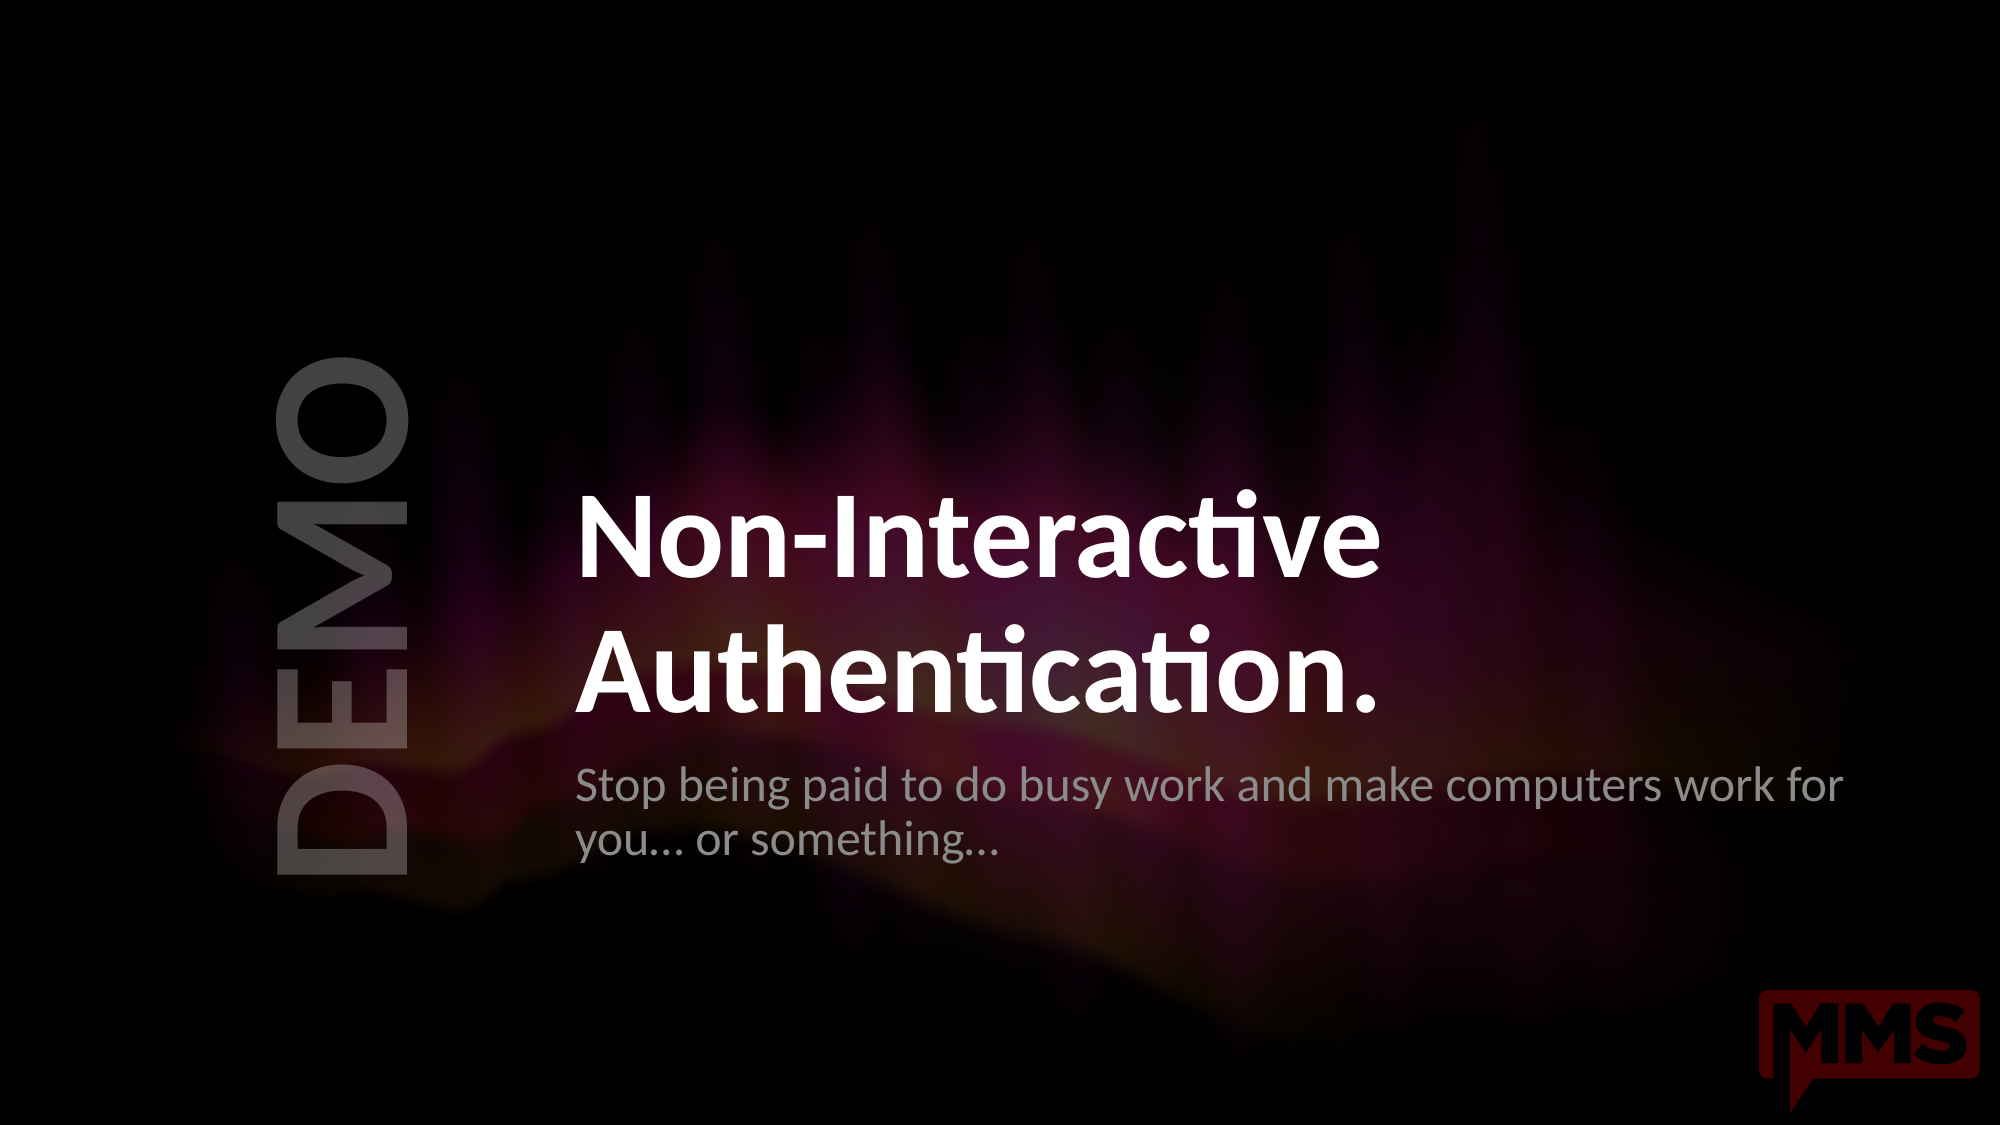

# Non-Interactive Authentication.
Stop being paid to do busy work and make computers work for you… or something…